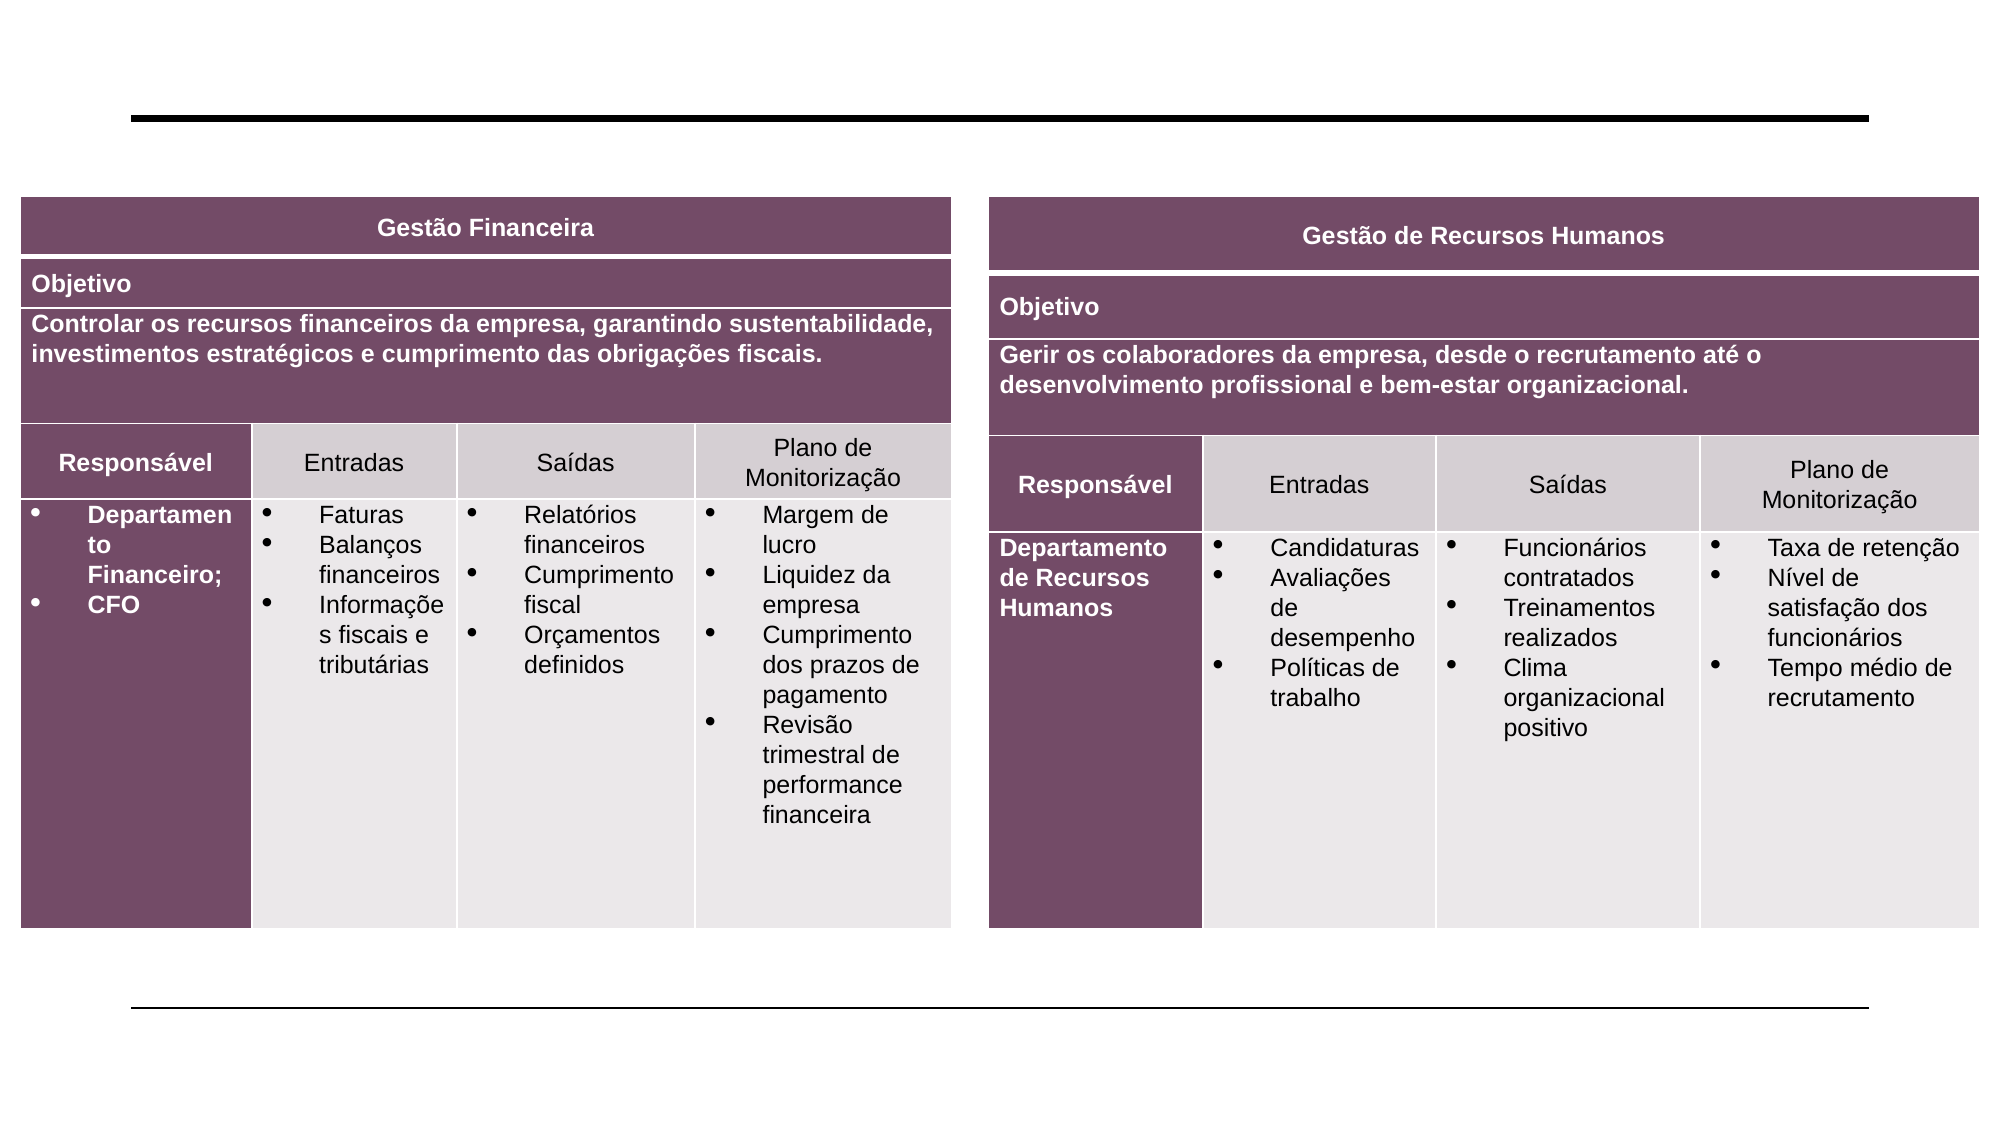

| Gestão Financeira |  |  |  |
| --- | --- | --- | --- |
| Objetivo |  |  |  |
| Controlar os recursos financeiros da empresa, garantindo sustentabilidade, investimentos estratégicos e cumprimento das obrigações fiscais. |  |  |  |
| Responsável | Entradas | Saídas | Plano de Monitorização |
| Departamento Financeiro; CFO | Faturas Balanços financeiros Informações fiscais e tributárias | Relatórios financeiros Cumprimento fiscal Orçamentos definidos | Margem de lucro Liquidez da empresa Cumprimento dos prazos de pagamento Revisão trimestral de performance financeira |
| Gestão de Recursos Humanos |  |  |  |
| --- | --- | --- | --- |
| Objetivo |  |  |  |
| Gerir os colaboradores da empresa, desde o recrutamento até o desenvolvimento profissional e bem-estar organizacional. |  |  |  |
| Responsável | Entradas | Saídas | Plano de Monitorização |
| Departamento de Recursos Humanos | Candidaturas Avaliações de desempenho Políticas de trabalho | Funcionários contratados Treinamentos realizados Clima organizacional positivo | Taxa de retenção Nível de satisfação dos funcionários Tempo médio de recrutamento |